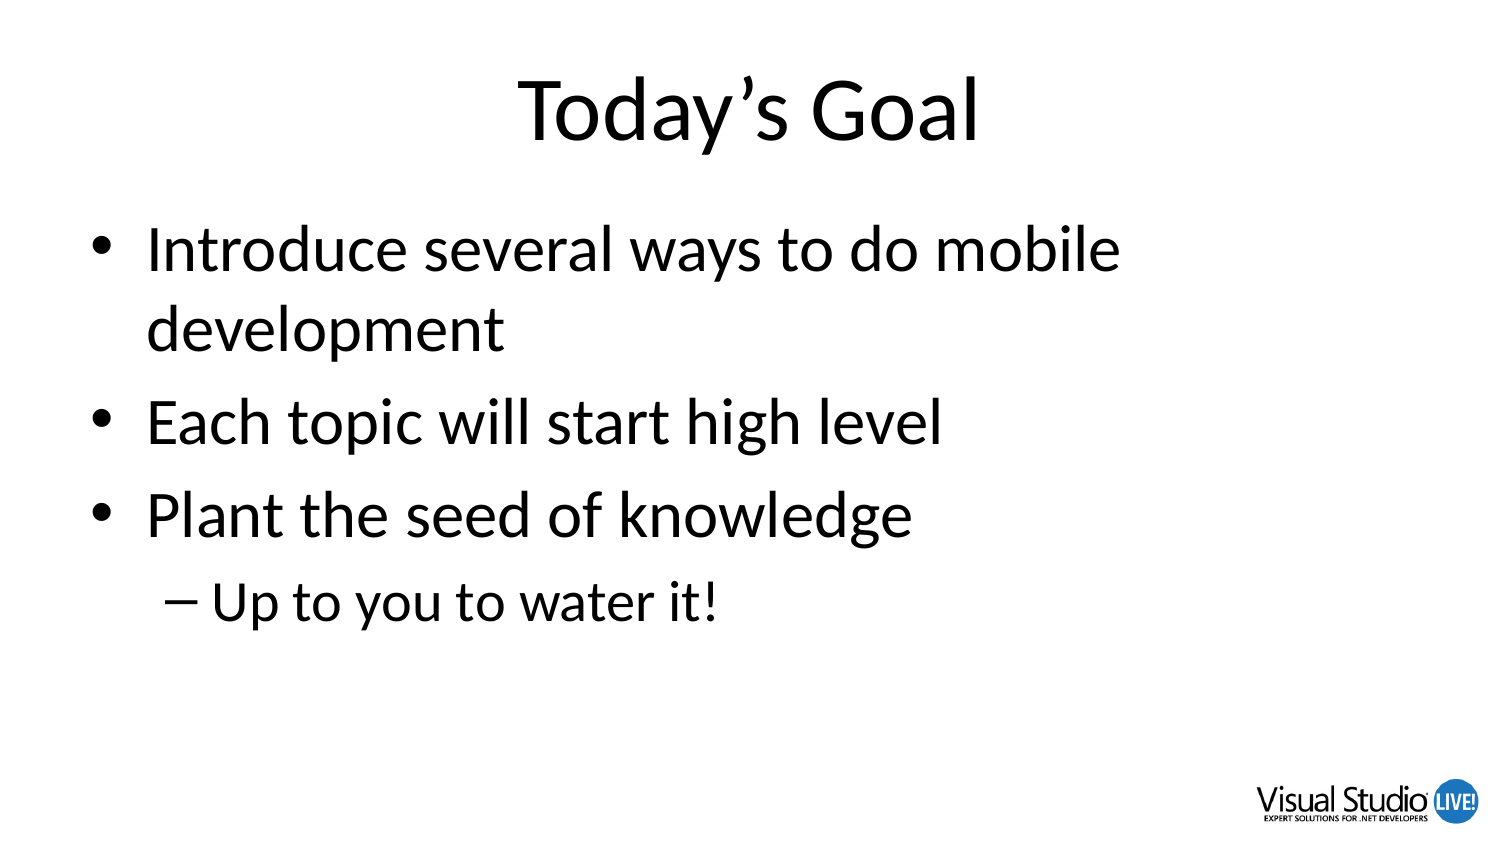

# Today’s Goal
Introduce several ways to do mobile development
Each topic will start high level
Plant the seed of knowledge
Up to you to water it!